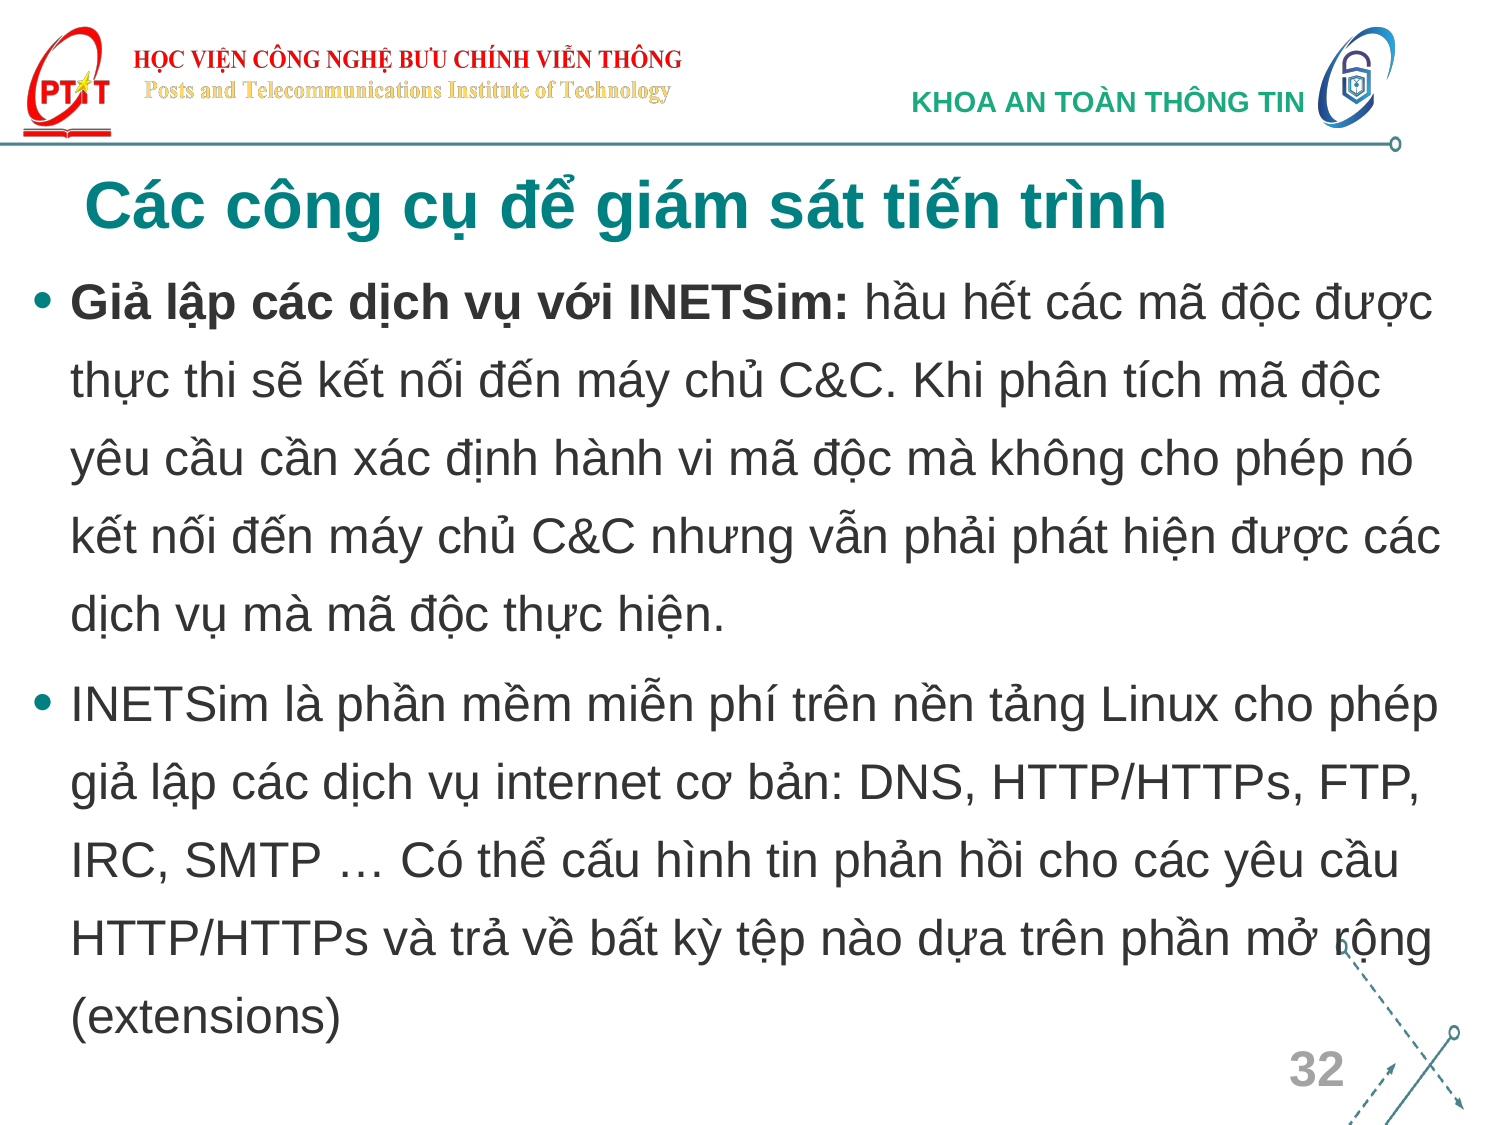

# Các công cụ để giám sát tiến trình
Giả lập các dịch vụ với INETSim: hầu hết các mã độc được thực thi sẽ kết nối đến máy chủ C&C. Khi phân tích mã độc yêu cầu cần xác định hành vi mã độc mà không cho phép nó kết nối đến máy chủ C&C nhưng vẫn phải phát hiện được các dịch vụ mà mã độc thực hiện.
INETSim là phần mềm miễn phí trên nền tảng Linux cho phép giả lập các dịch vụ internet cơ bản: DNS, HTTP/HTTPs, FTP, IRC, SMTP … Có thể cấu hình tin phản hồi cho các yêu cầu HTTP/HTTPs và trả về bất kỳ tệp nào dựa trên phần mở rộng (extensions)